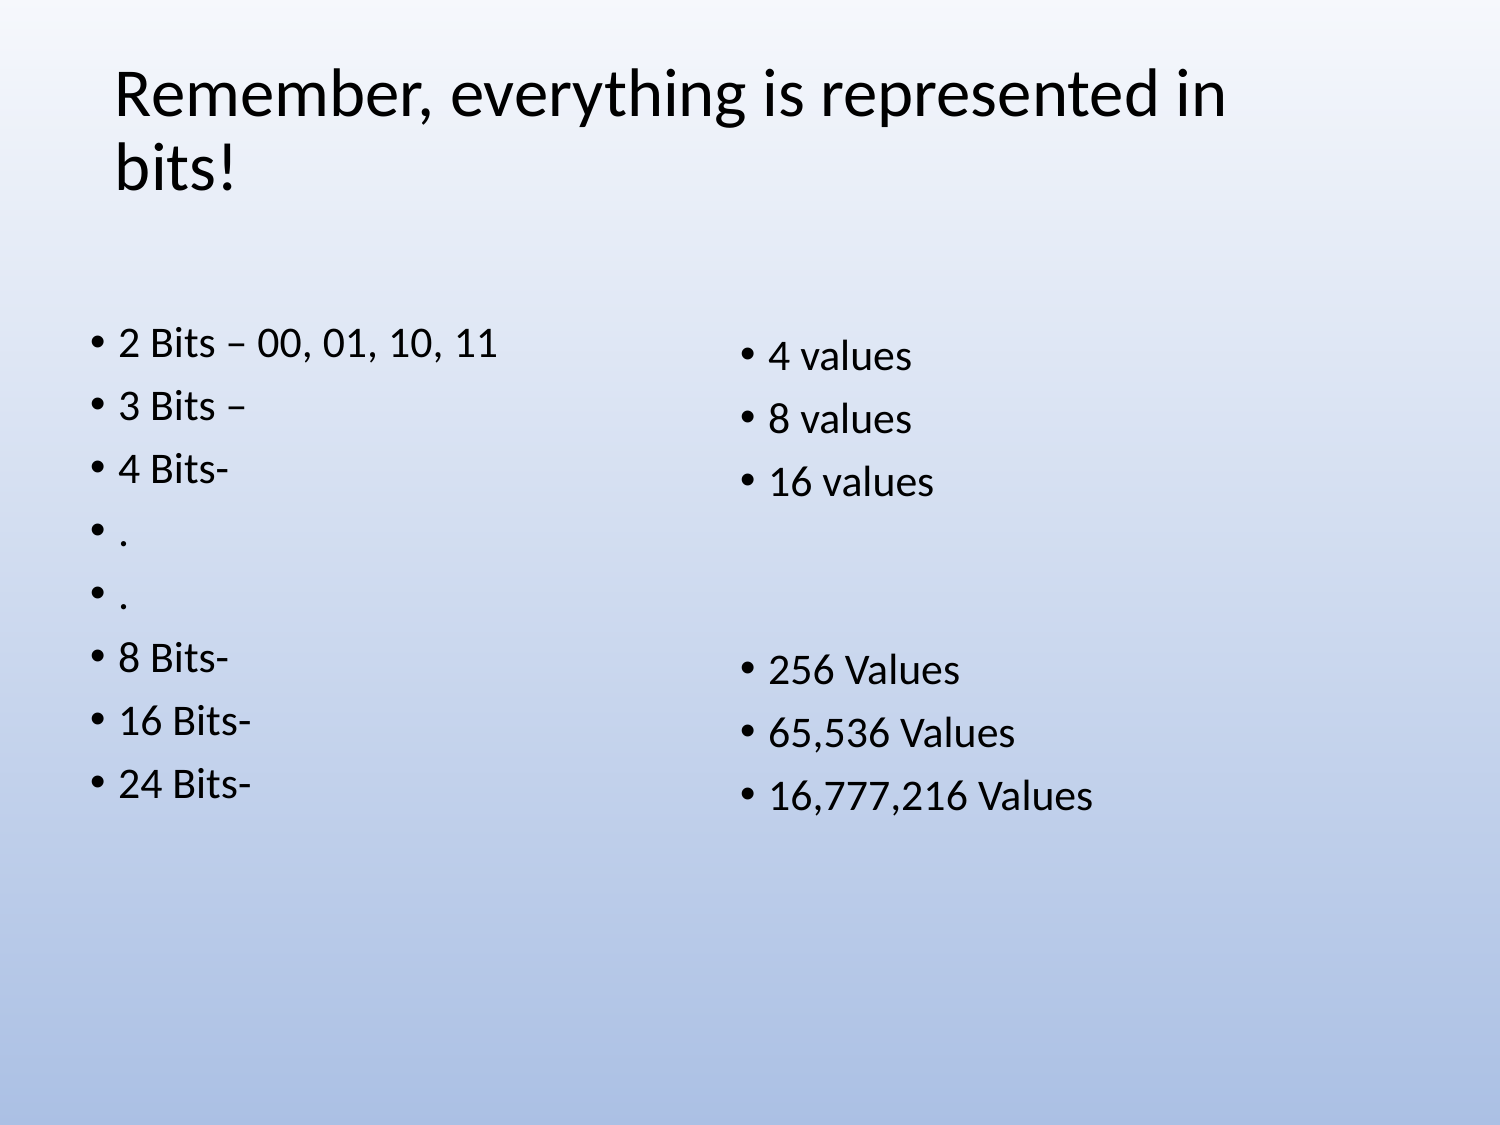

# Remember, everything is represented in bits!
2 Bits – 00, 01, 10, 11
3 Bits –
4 Bits-
.
.
8 Bits-
16 Bits-
24 Bits-
4 values
8 values
16 values

256 Values
65,536 Values
16,777,216 Values